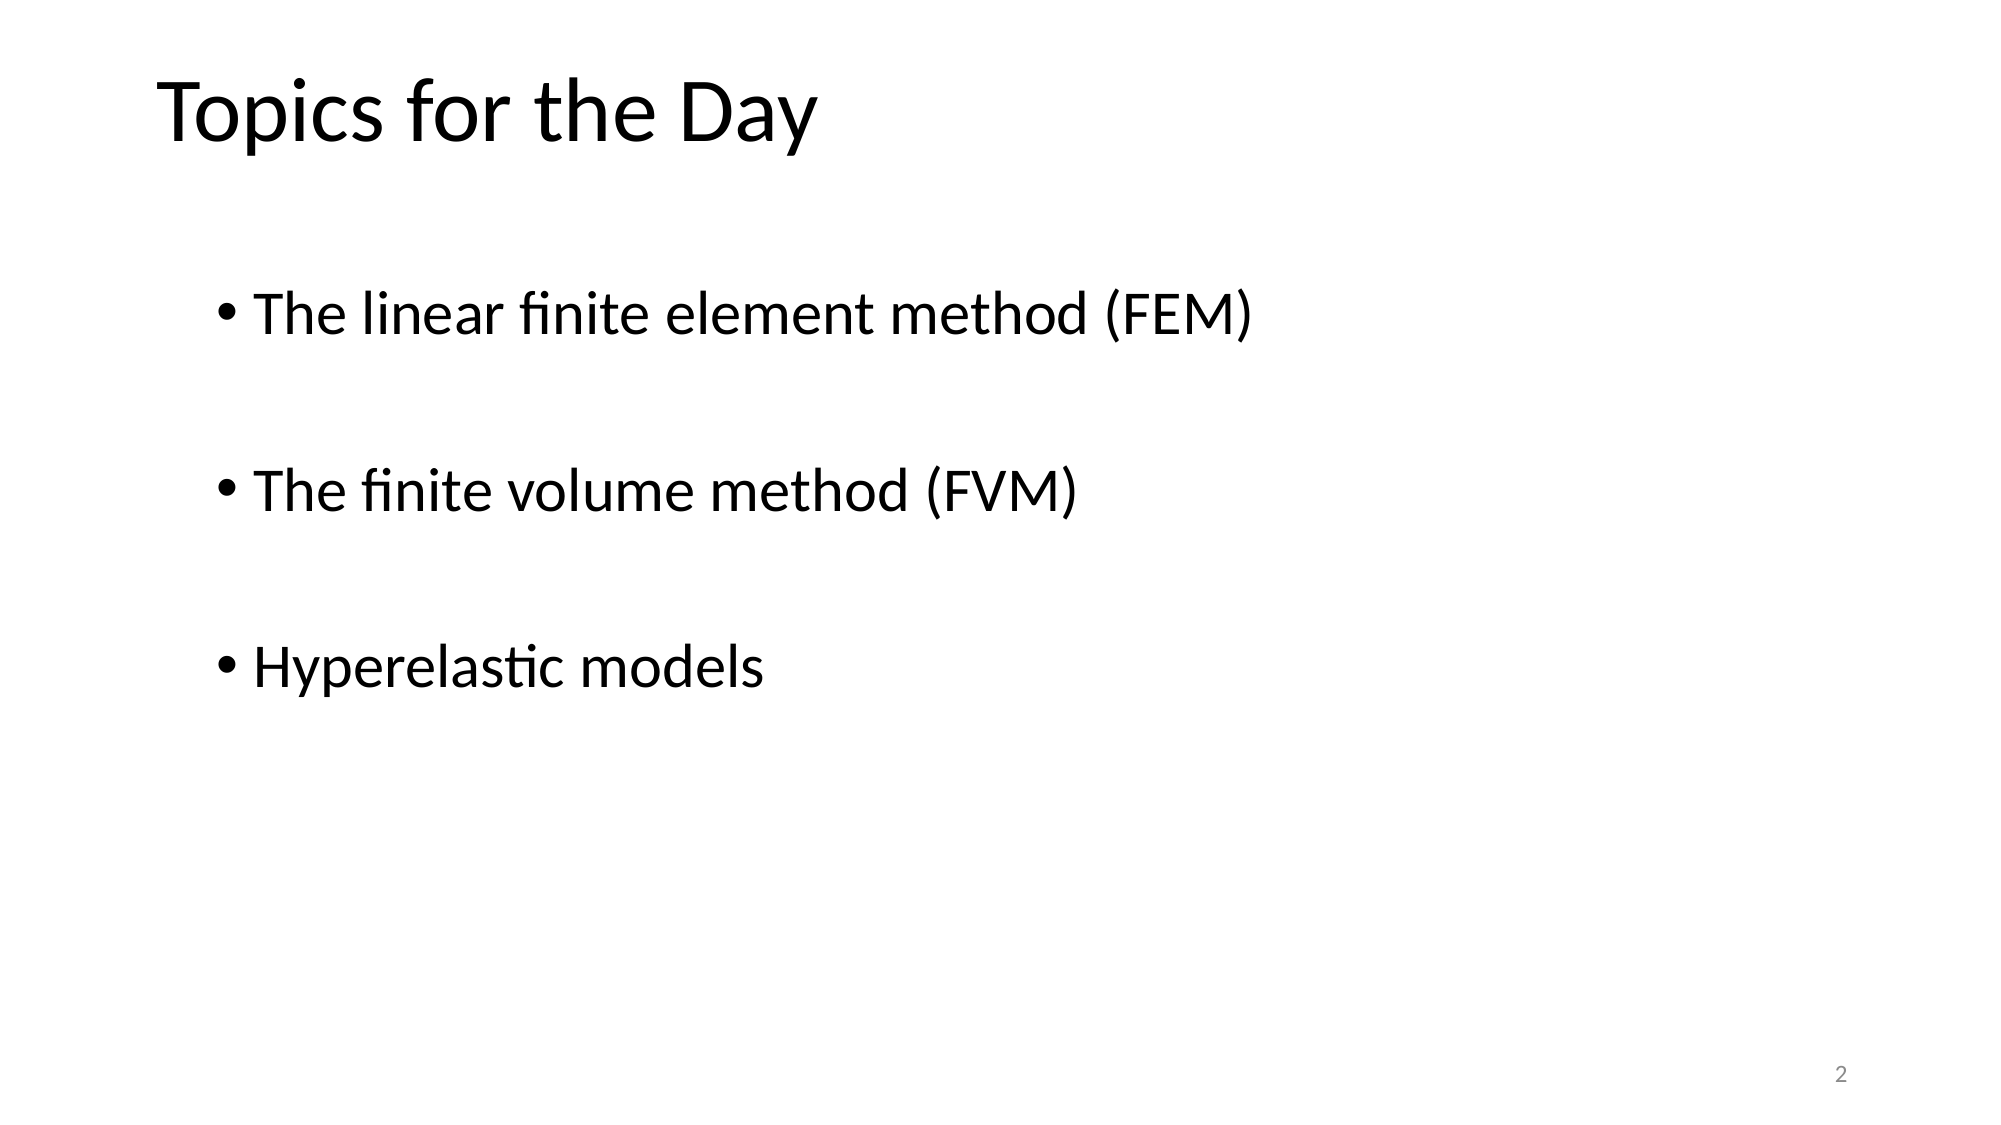

# Topics for the Day
The linear finite element method (FEM)

The finite volume method (FVM)

Hyperelastic models

2